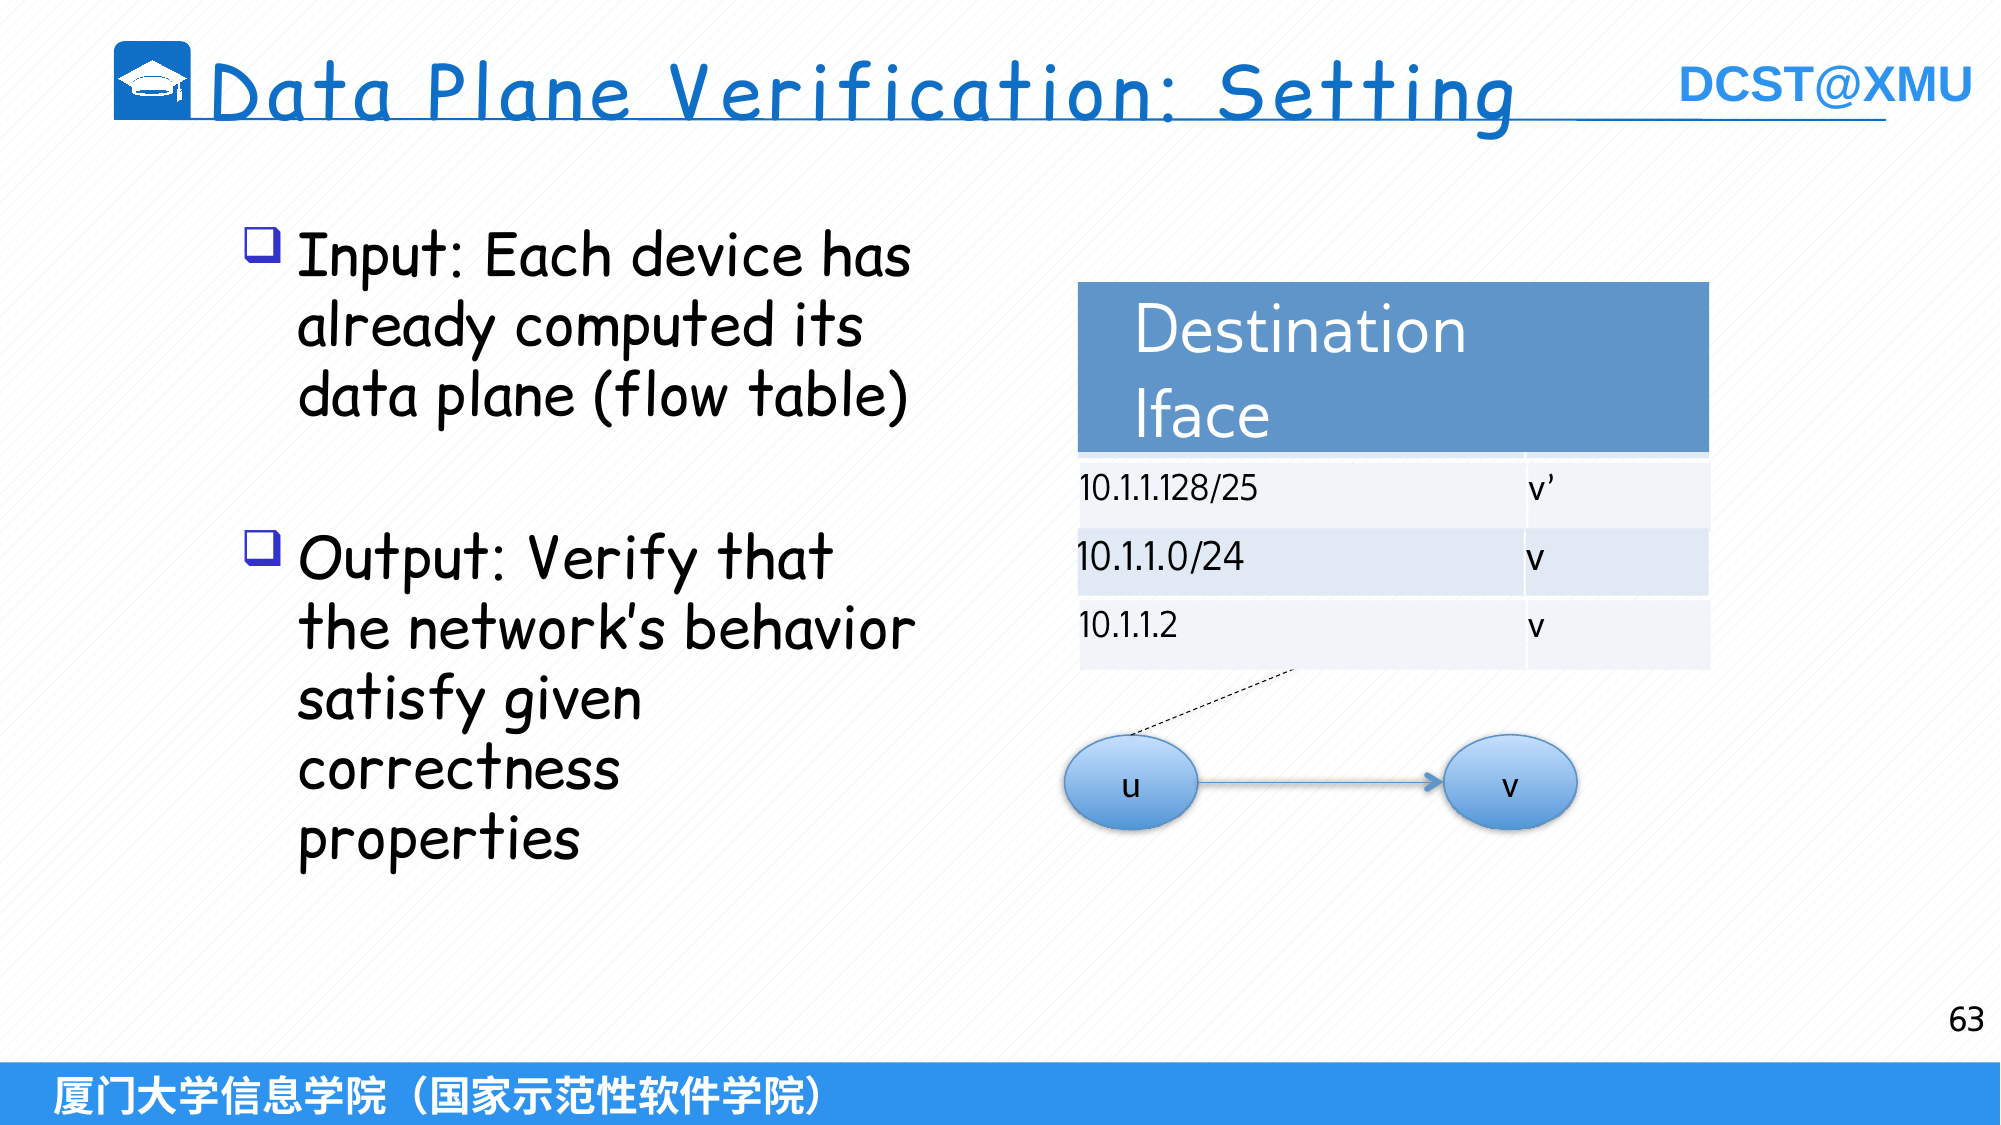

Data Plane Verification: Setting
Input: Each device has already computed its data plane (flow table)

Output: Verify that the network’s behavior satisfy given correctness properties
Destination	Iface
10.1.1.0/24 & port = 80
Drop
10.1.1.128/25
v’
10.1.1.0/24
v
10.1.1.2
v

v

u

63